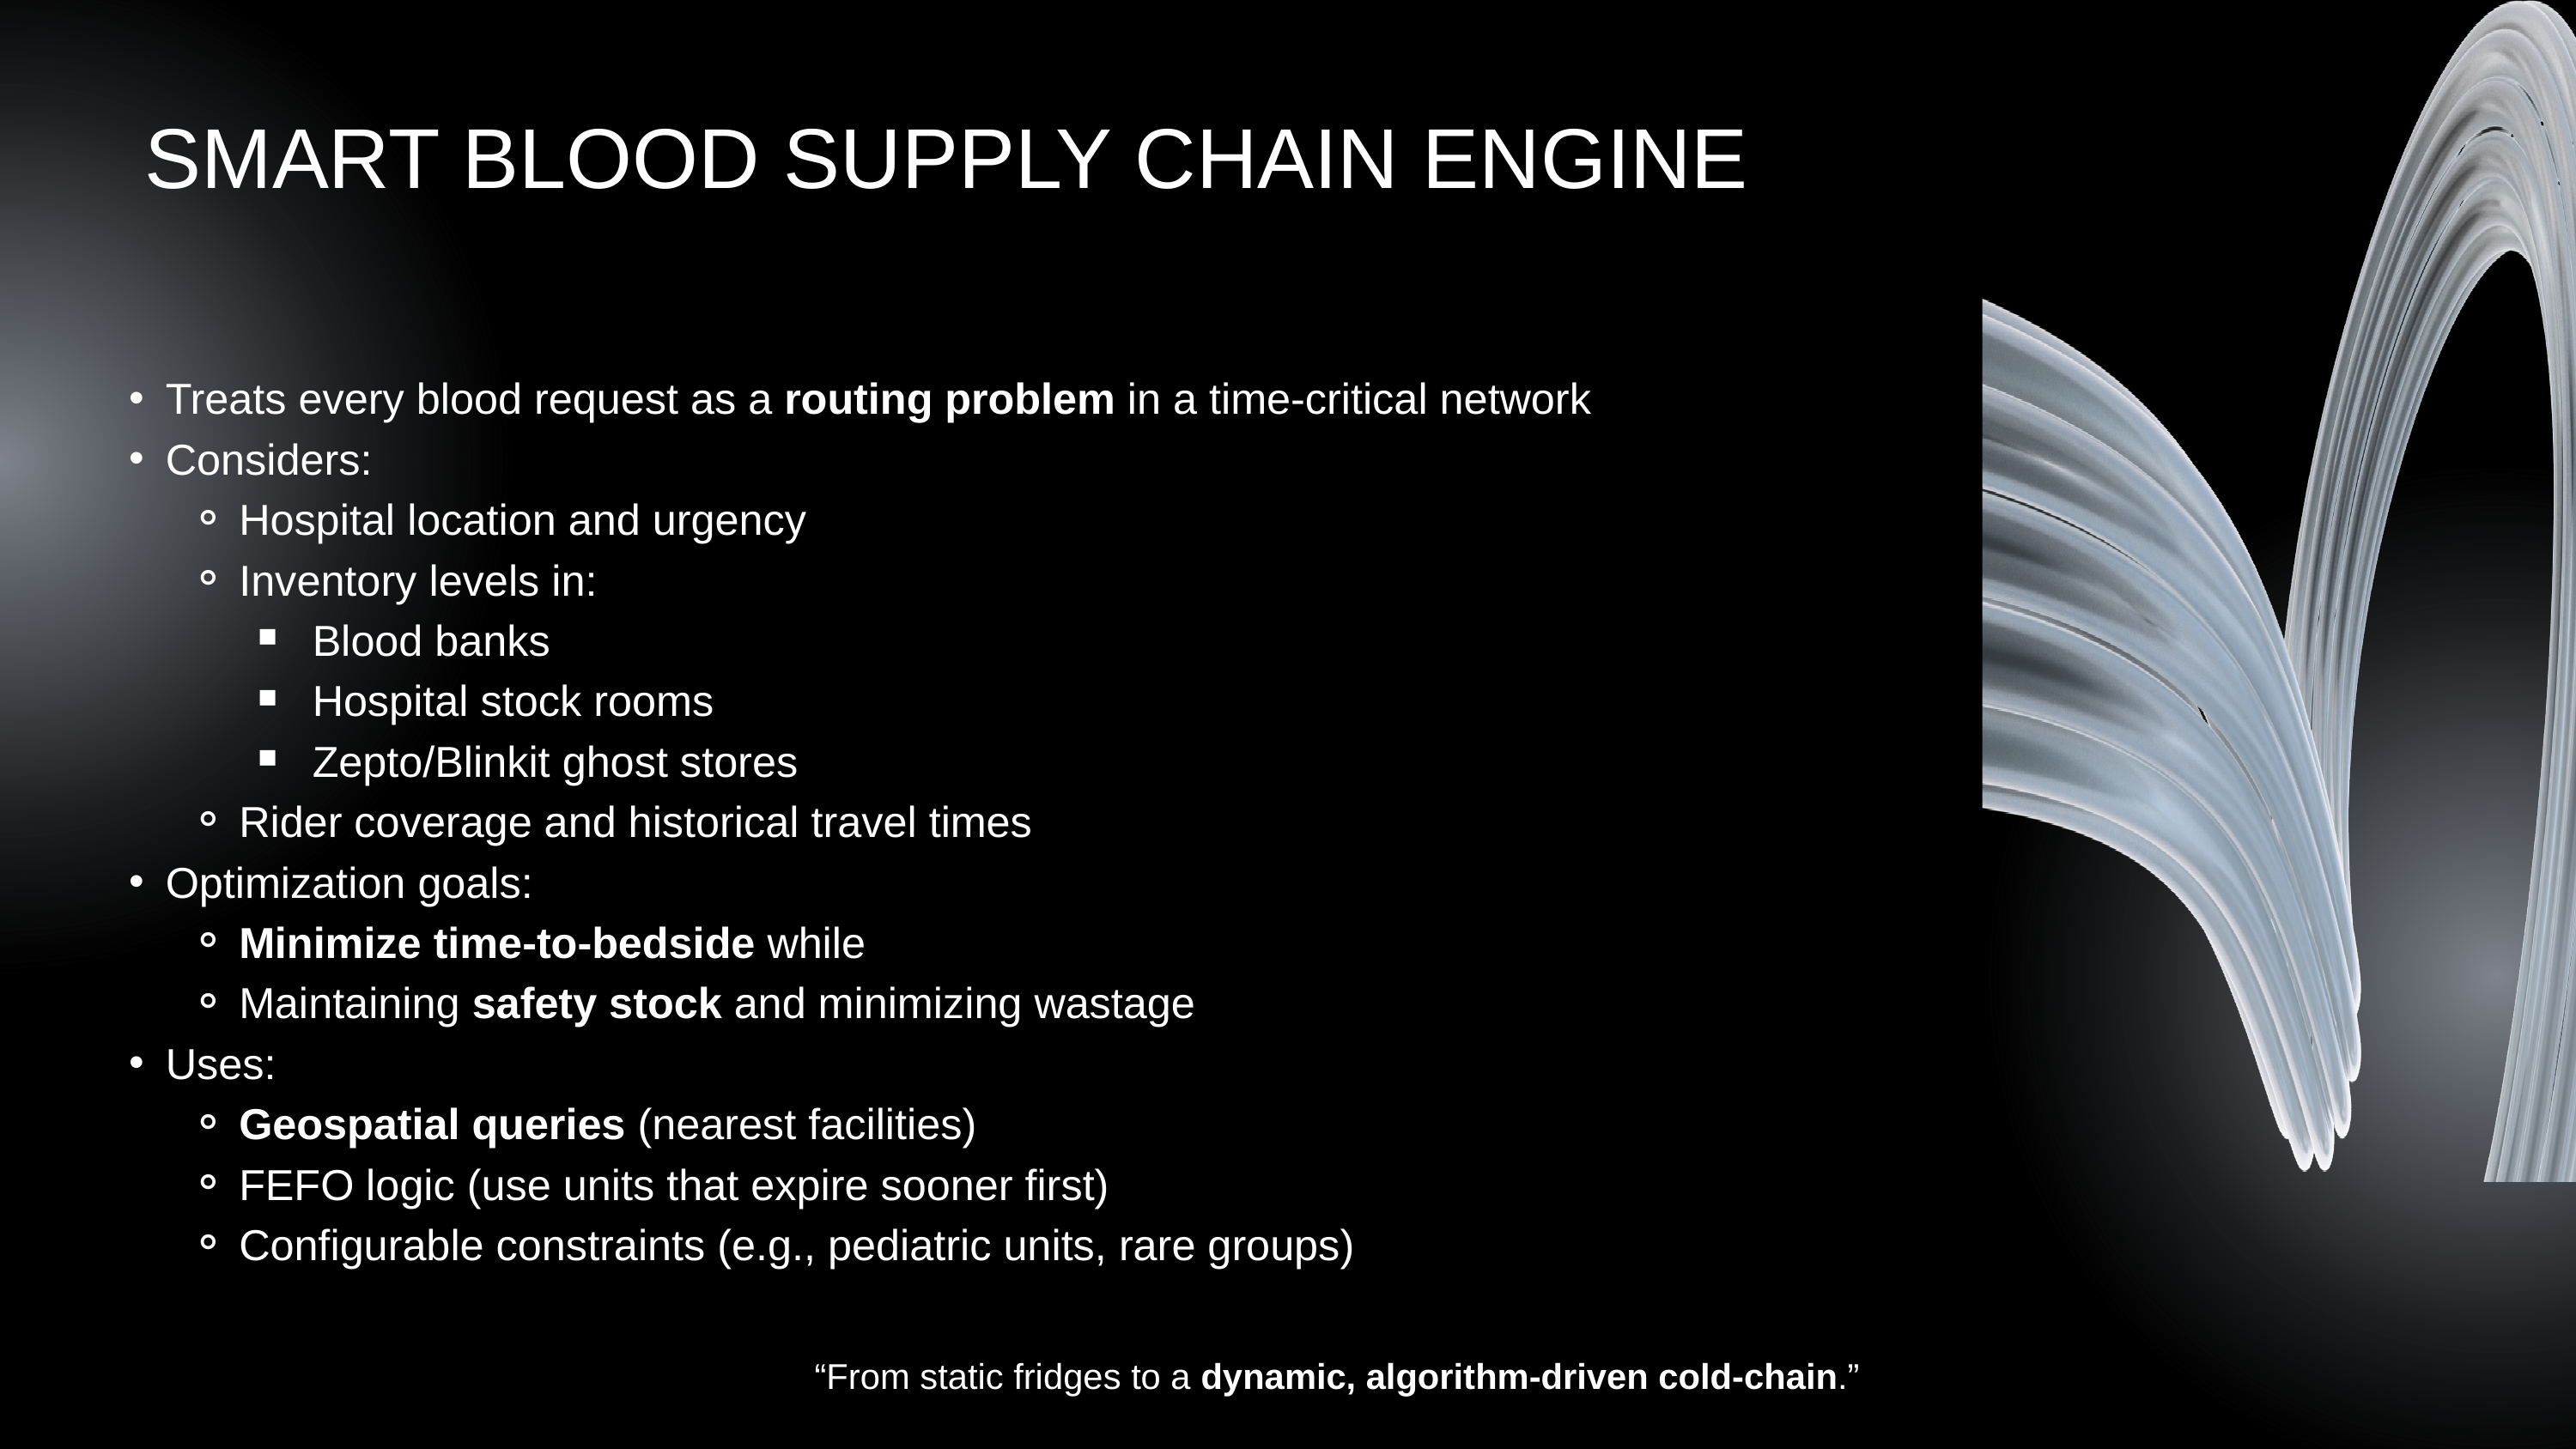

SMART BLOOD SUPPLY CHAIN ENGINE

Treats every blood request as a routing problem in a time‑critical network
Considers:
Hospital location and urgency
Inventory levels in:
Blood banks
Hospital stock rooms
Zepto/Blinkit ghost stores
Rider coverage and historical travel times
Optimization goals:
Minimize time‑to‑bedside while
Maintaining safety stock and minimizing wastage
Uses:
Geospatial queries (nearest facilities)
FEFO logic (use units that expire sooner first)
Configurable constraints (e.g., pediatric units, rare groups)

“From static fridges to a dynamic, algorithm‑driven cold‑chain.”